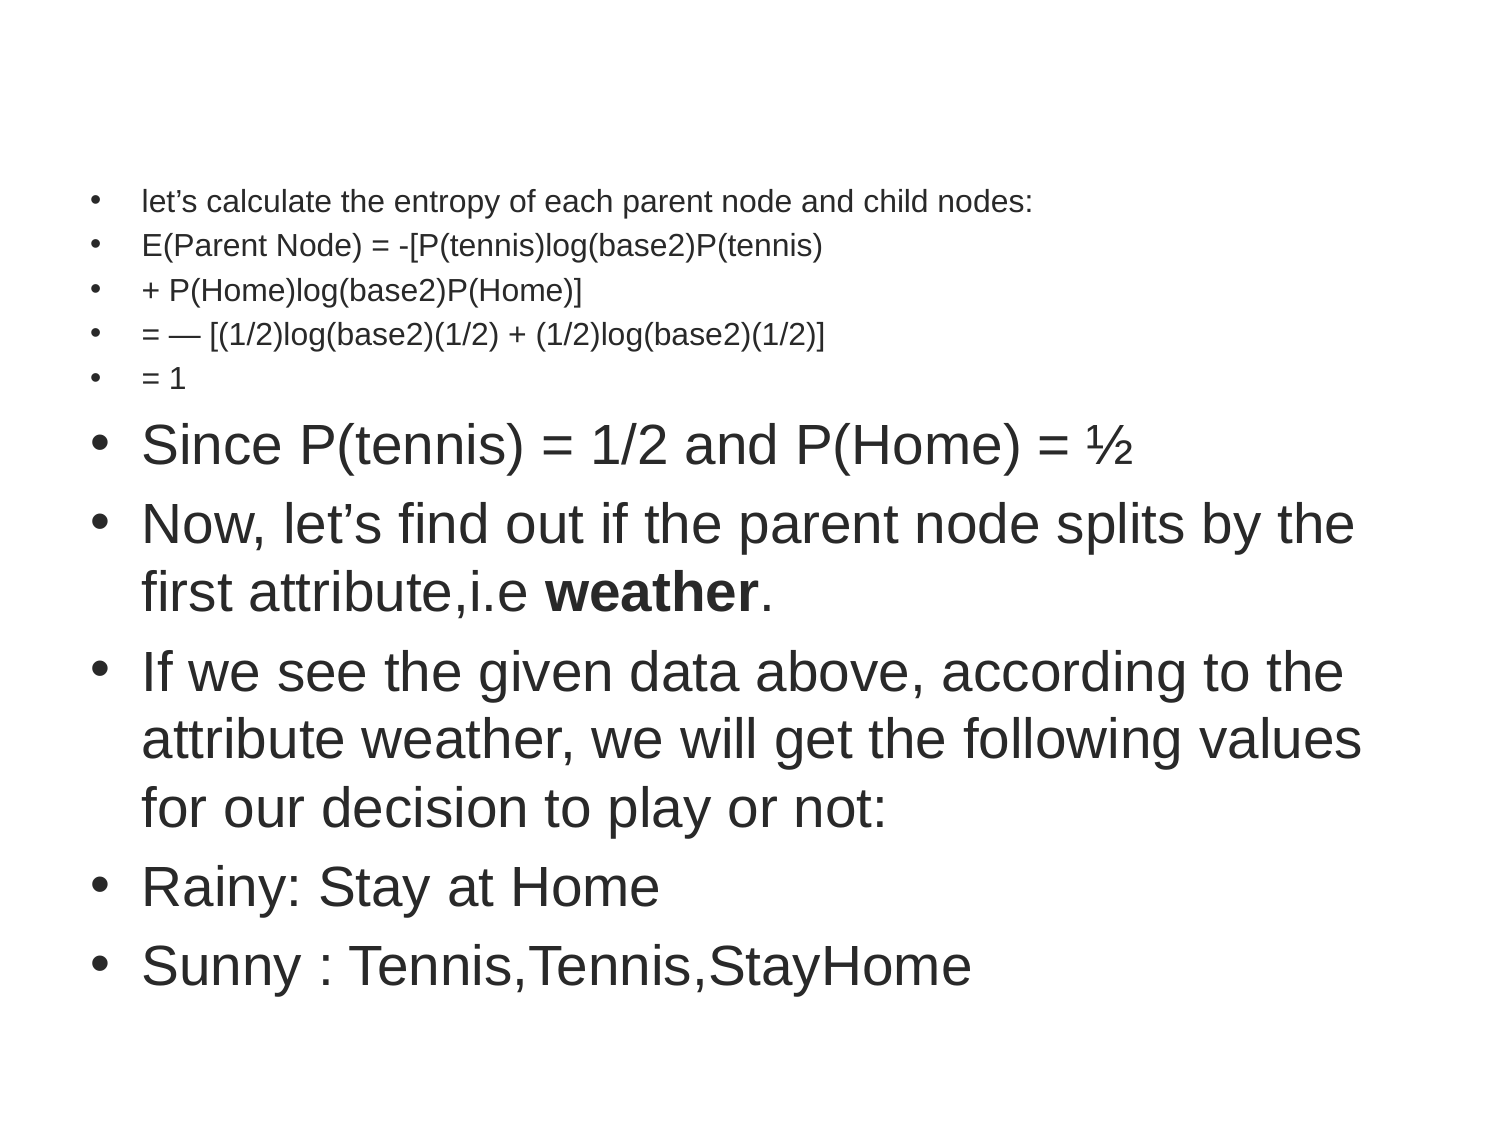

let’s calculate the entropy of each parent node and child nodes:
E(Parent Node) = -[P(tennis)log(base2)P(tennis)
+ P(Home)log(base2)P(Home)]
= — [(1/2)log(base2)(1/2) + (1/2)log(base2)(1/2)]
= 1
Since P(tennis) = 1/2 and P(Home) = ½
Now, let’s find out if the parent node splits by the first attribute,i.e weather.
If we see the given data above, according to the attribute weather, we will get the following values for our decision to play or not:
Rainy: Stay at Home
Sunny : Tennis,Tennis,StayHome